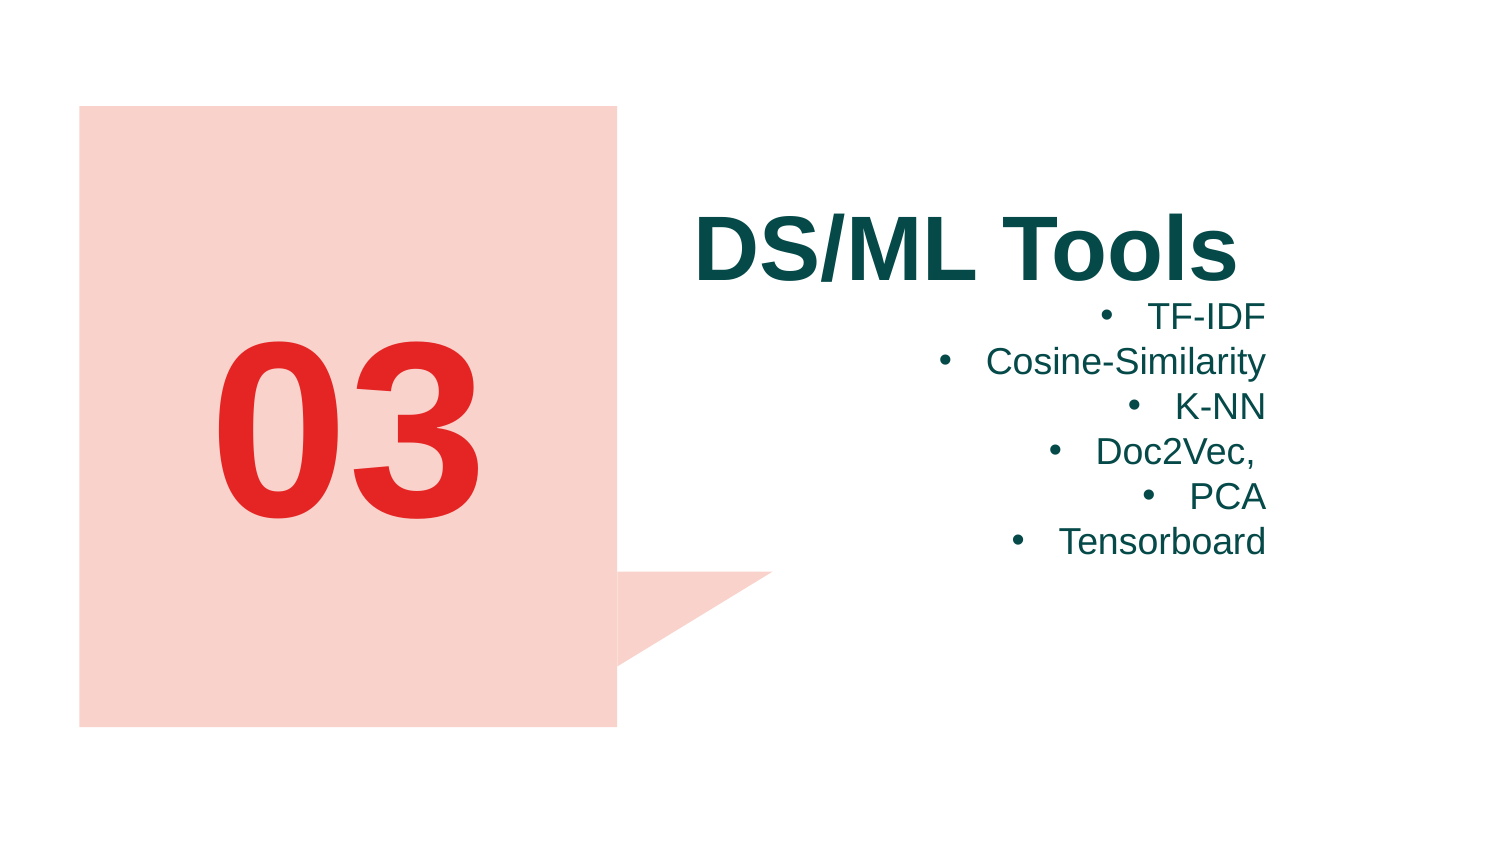

# DS/ML Tools
03
TF-IDF
Cosine-Similarity
K-NN
Doc2Vec,
PCA
Tensorboard